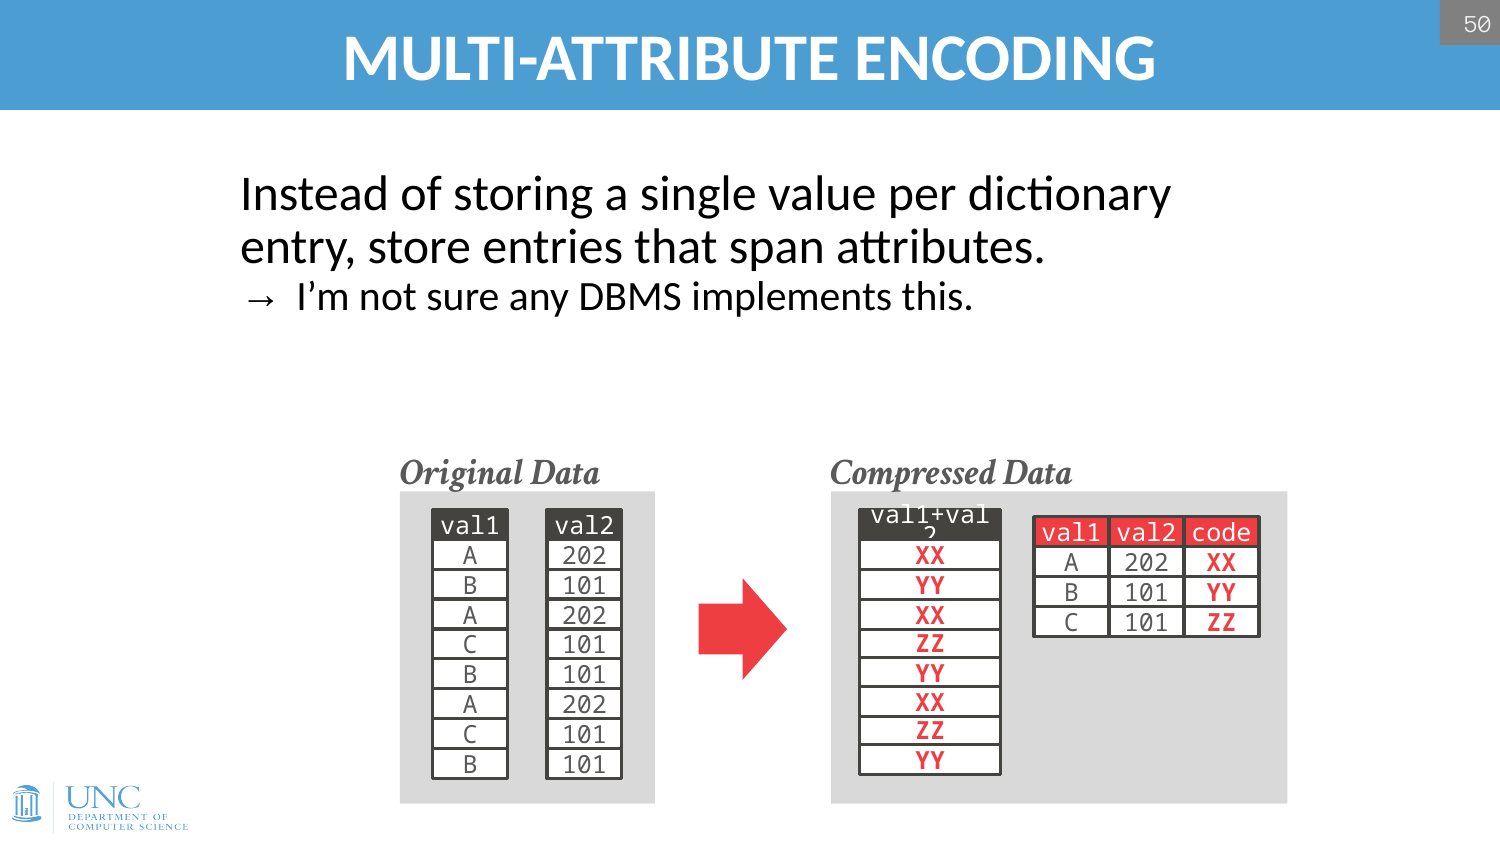

50
# MULTI-ATTRIBUTE ENCODING
Instead of storing a single value per dictionary entry, store entries that span attributes.
I’m not sure any DBMS implements this.
Original Data
Compressed Data

val1
val2
A
202
B
101
A
202
C
101
B
101
A
202
C
101
B
101
val1+val2
XX
YY
XX
ZZ
YY
XX
ZZ
YY
val1
A
B
C
val2
202
101
101
code
XX
YY
ZZ